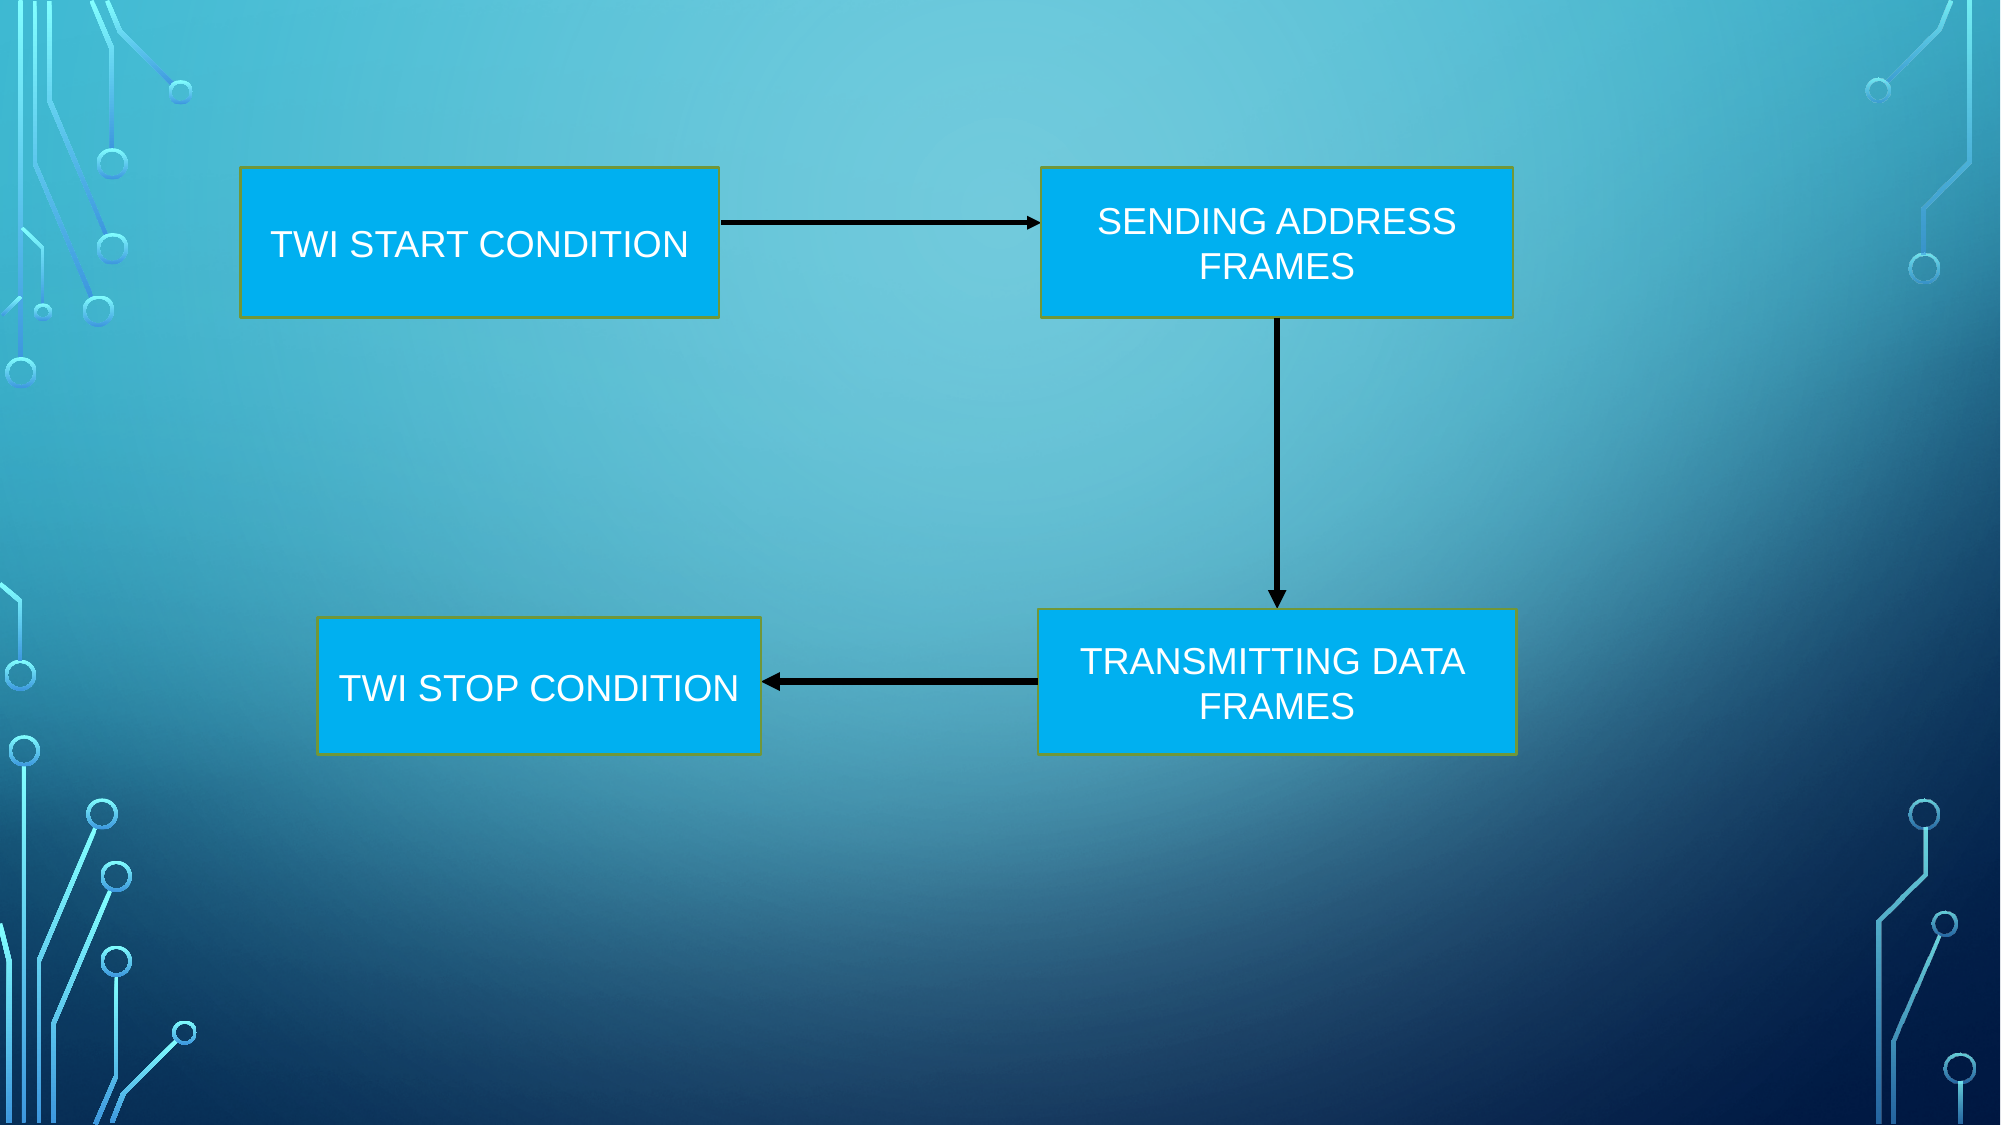

#
TWI START CONDITION
SENDING ADDRESS FRAMES
TRANSMITTING DATA  FRAMES
TWI STOP CONDITION